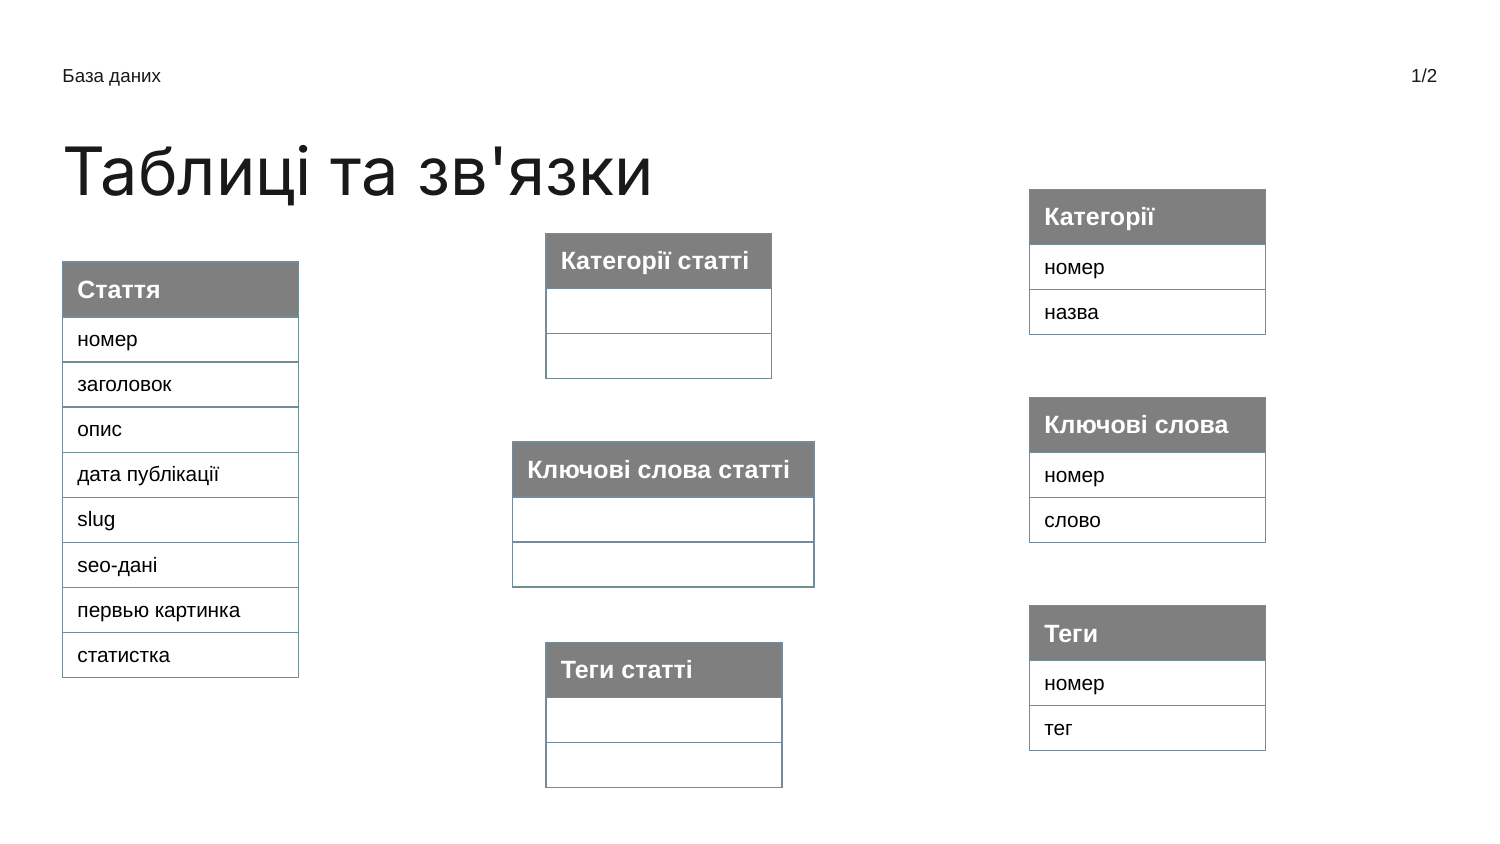

База даних
1/2
Таблиці та зв'язки
| Категорії |
| --- |
| номер |
| назва |
| Категорії статті |
| --- |
|  |
|  |
| Стаття |
| --- |
| номер |
| заголовок |
| опис |
| дата публікації |
| slug |
| seo-дані |
| первью картинка |
| статистка |
| Ключові слова |
| --- |
| номер |
| слово |
| Ключові слова статті |
| --- |
|  |
|  |
| Теги |
| --- |
| номер |
| тег |
| Теги статті |
| --- |
|  |
|  |